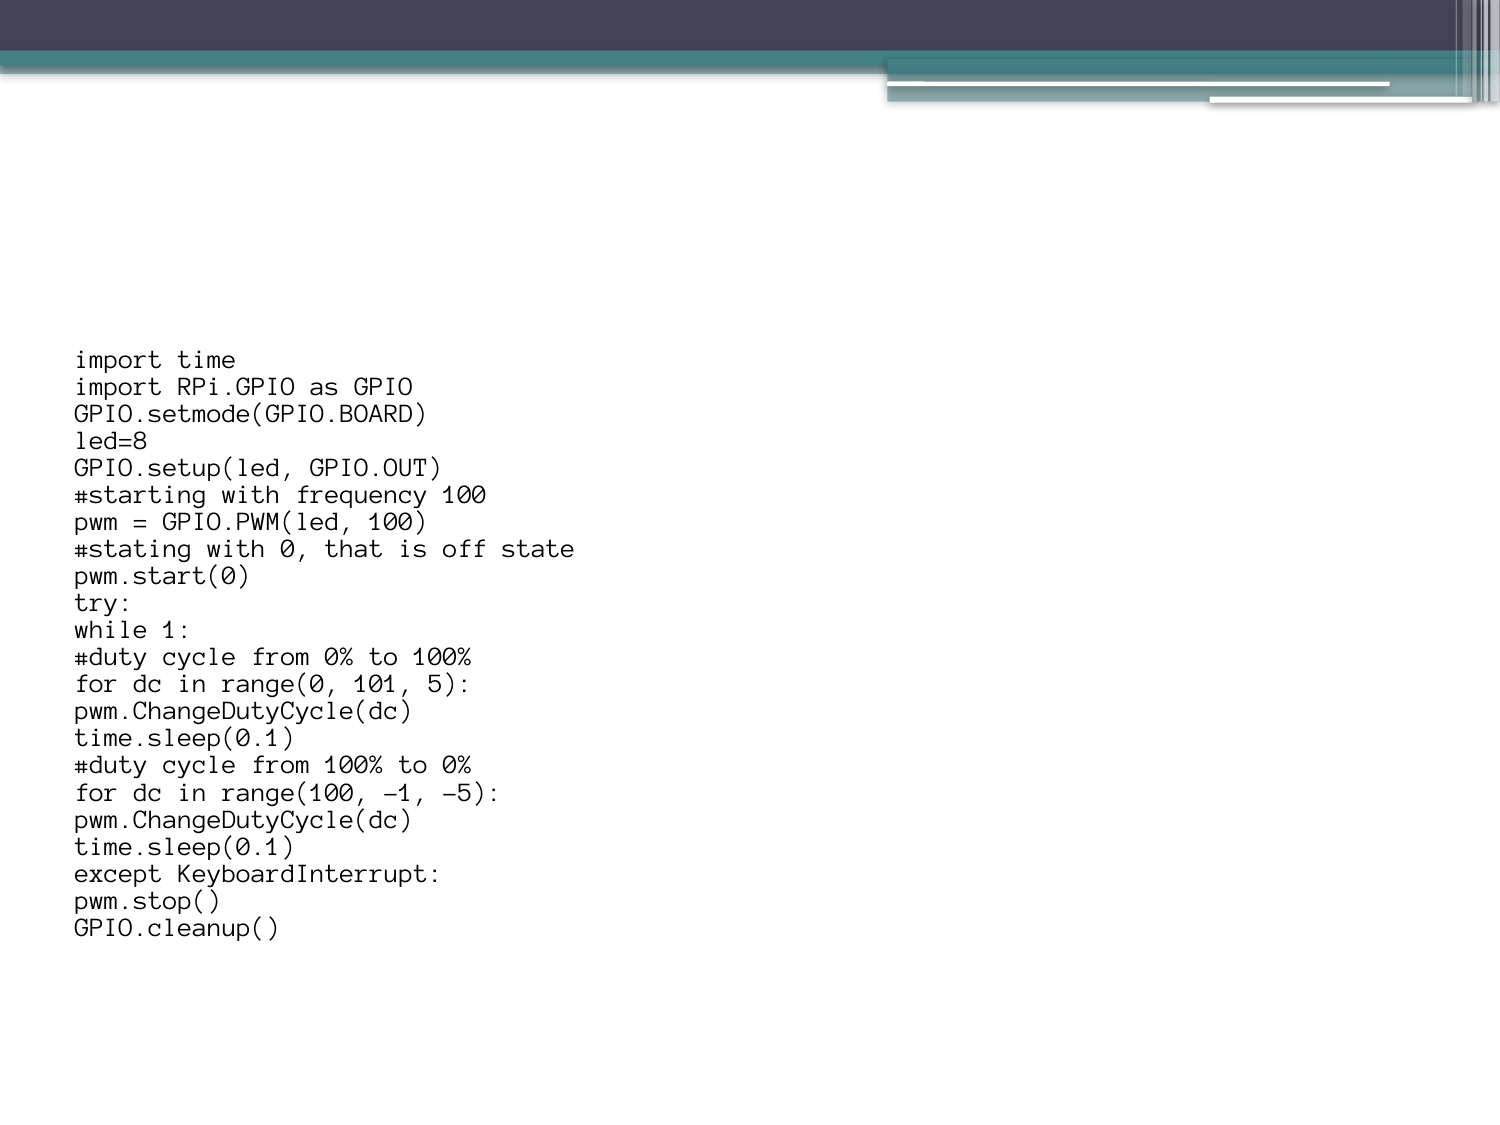

| import time import RPi.GPIO as GPIO GPIO.setmode(GPIO.BOARD) led=8 GPIO.setup(led, GPIO.OUT) #starting with frequency 100 pwm = GPIO.PWM(led, 100) #stating with 0, that is off state pwm.start(0) try: while 1: #duty cycle from 0% to 100% for dc in range(0, 101, 5): pwm.ChangeDutyCycle(dc) time.sleep(0.1) #duty cycle from 100% to 0% for dc in range(100, -1, -5): pwm.ChangeDutyCycle(dc) time.sleep(0.1) except KeyboardInterrupt: pwm.stop() GPIO.cleanup() |
| --- |
#